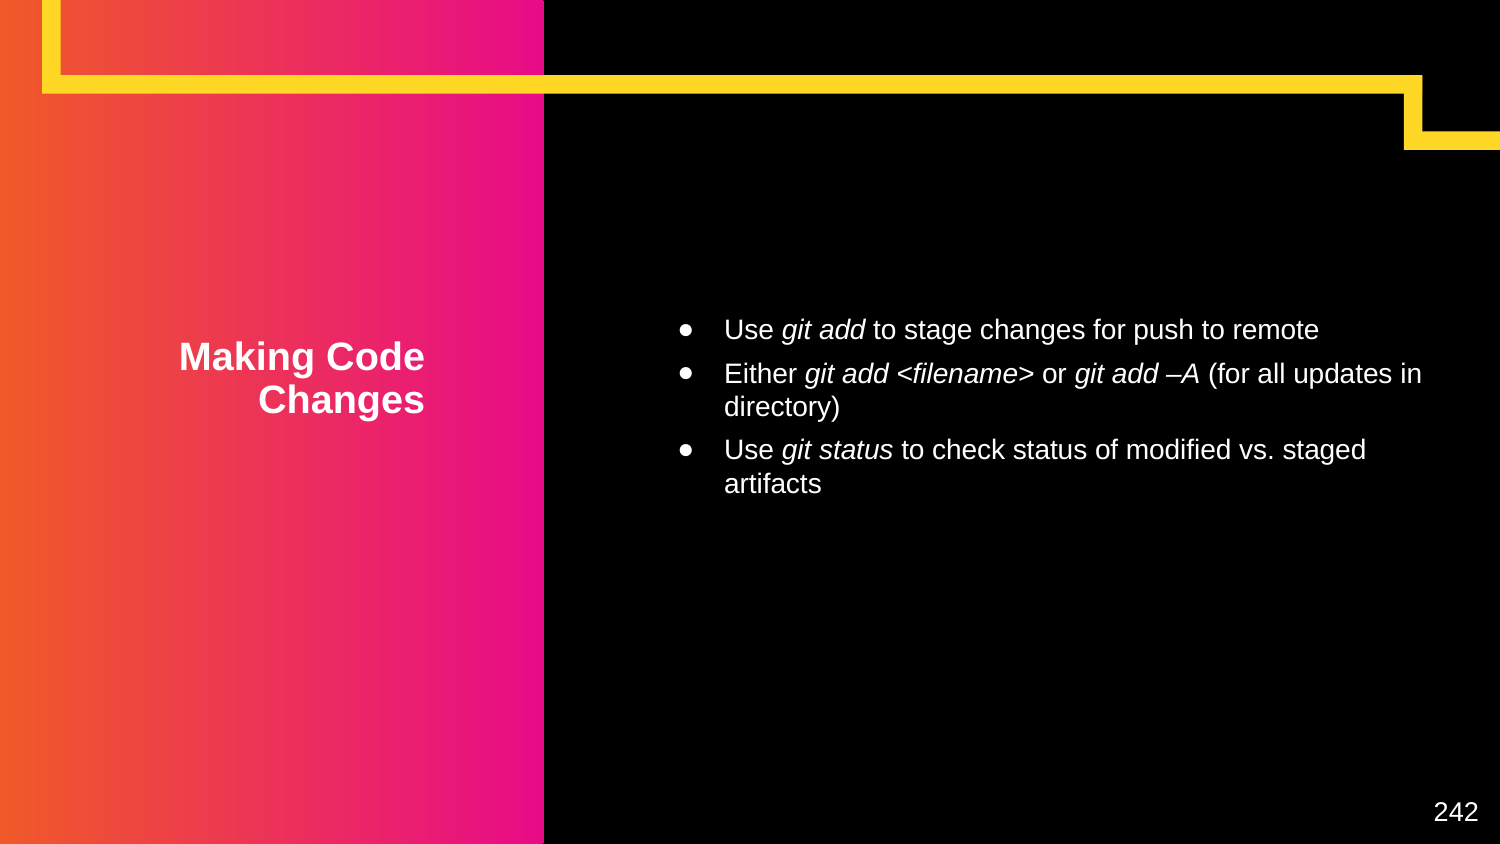

Use git add to stage changes for push to remote
Either git add <filename> or git add –A (for all updates in directory)
Use git status to check status of modified vs. staged artifacts
# Making Code Changes
242